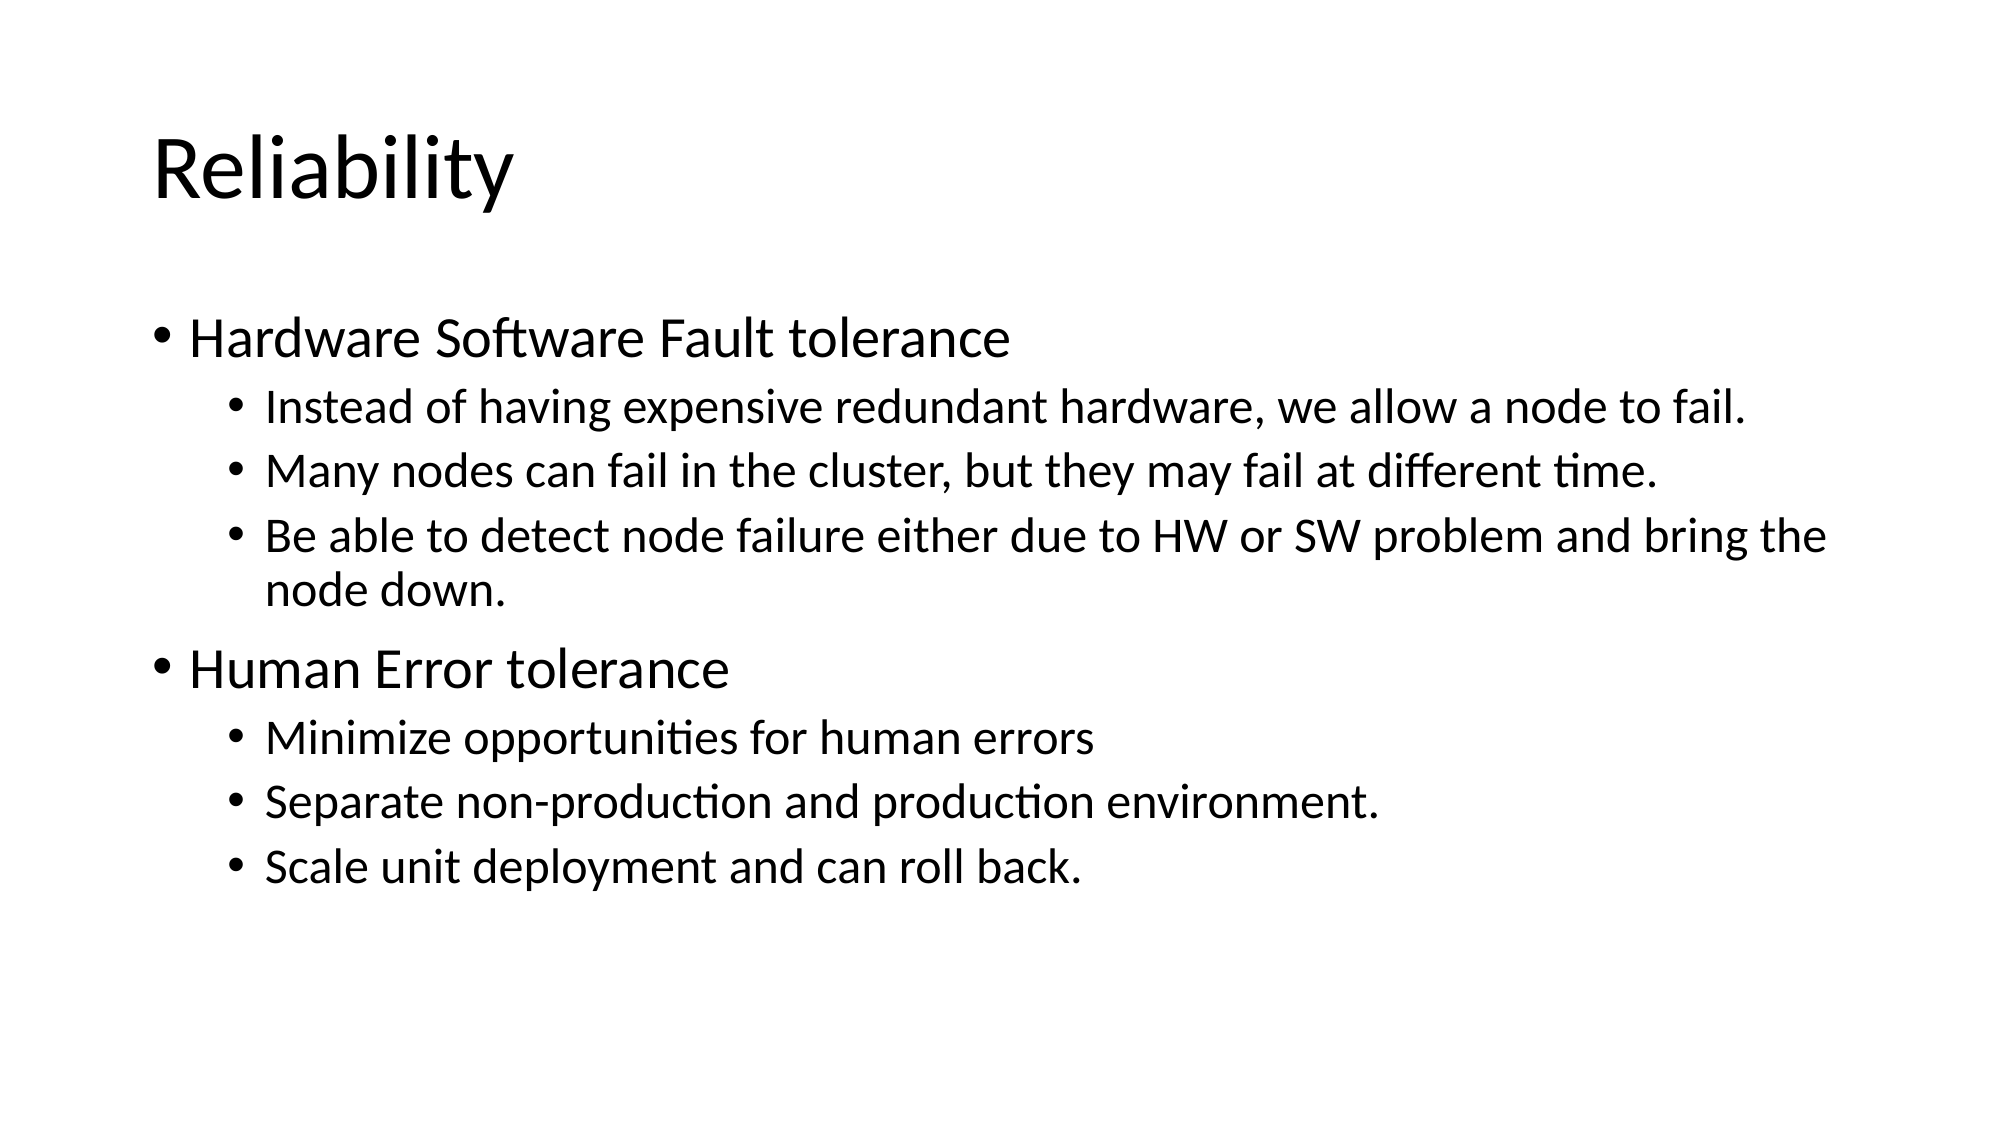

# Reliability
Hardware Software Fault tolerance
Instead of having expensive redundant hardware, we allow a node to fail.
Many nodes can fail in the cluster, but they may fail at different time.
Be able to detect node failure either due to HW or SW problem and bring the node down.
Human Error tolerance
Minimize opportunities for human errors
Separate non-production and production environment.
Scale unit deployment and can roll back.